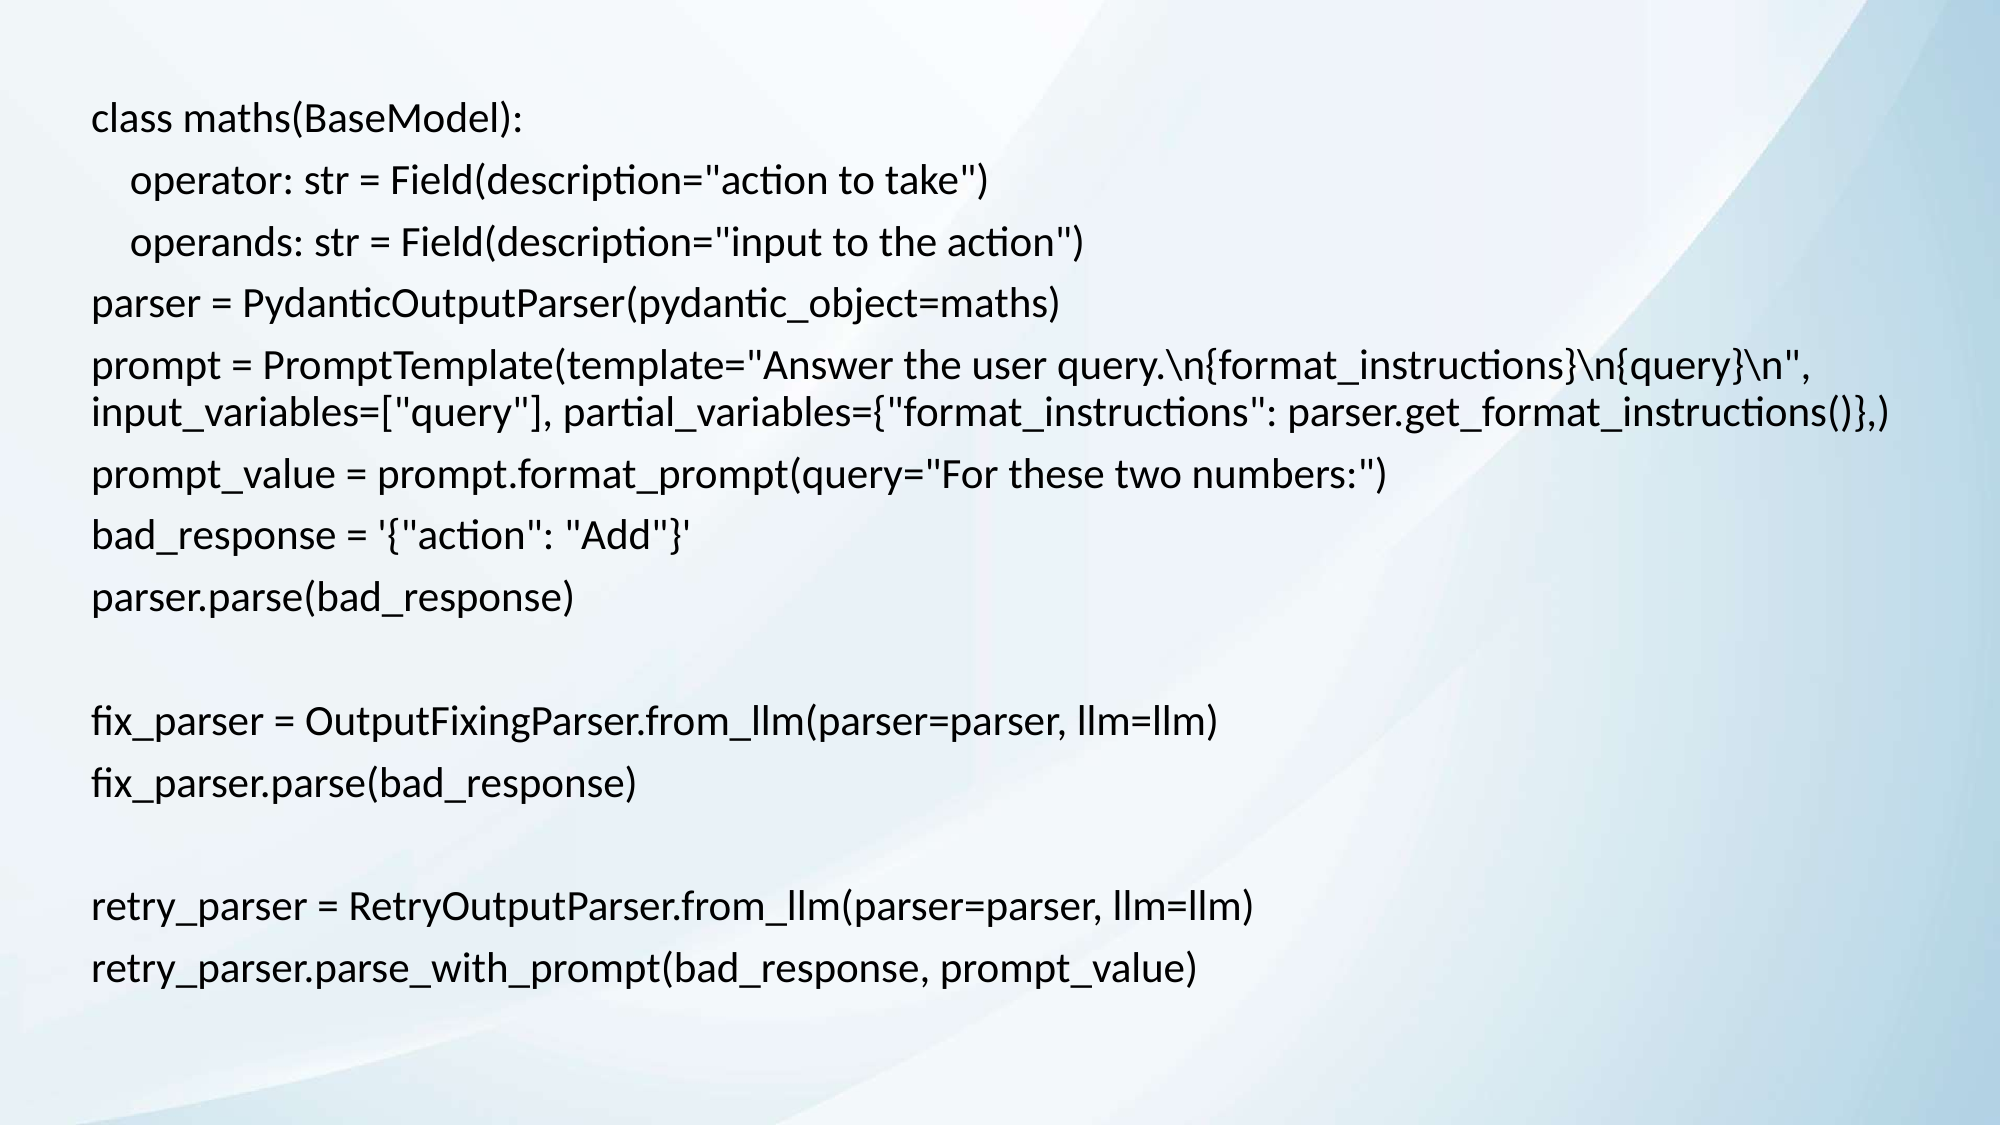

class maths(BaseModel):
    operator: str = Field(description="action to take")
    operands: str = Field(description="input to the action")
parser = PydanticOutputParser(pydantic_object=maths)
prompt = PromptTemplate(template="Answer the user query.\n{format_instructions}\n{query}\n", input_variables=["query"], partial_variables={"format_instructions": parser.get_format_instructions()},)
prompt_value = prompt.format_prompt(query="For these two numbers:")
bad_response = '{"action": "Add"}'
parser.parse(bad_response)

fix_parser = OutputFixingParser.from_llm(parser=parser, llm=llm)
fix_parser.parse(bad_response)

retry_parser = RetryOutputParser.from_llm(parser=parser, llm=llm)
retry_parser.parse_with_prompt(bad_response, prompt_value)